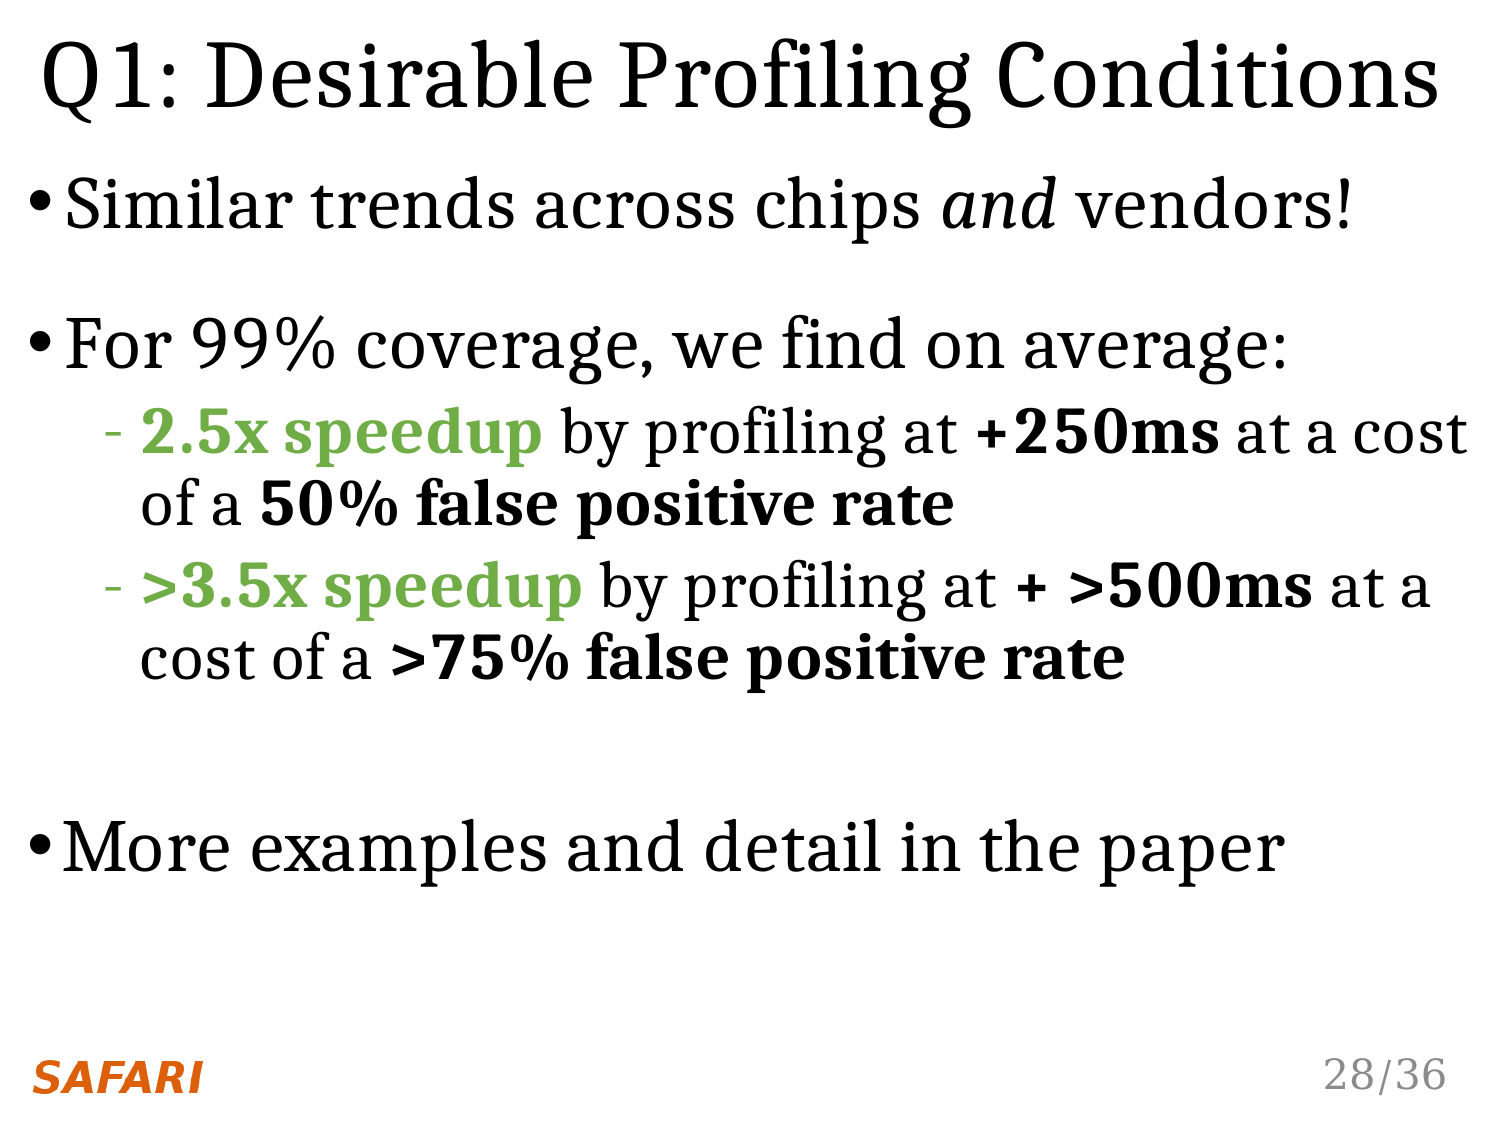

Q1: Desirable Profiling Conditions
Similar trends across chips and vendors!

For 99% coverage, we find on average:
2.5x speedup by profiling at +250ms at a cost of a 50% false positive rate
>3.5x speedup by profiling at + >500ms at a cost of a >75% false positive rate

More examples and detail in the paper

28/36